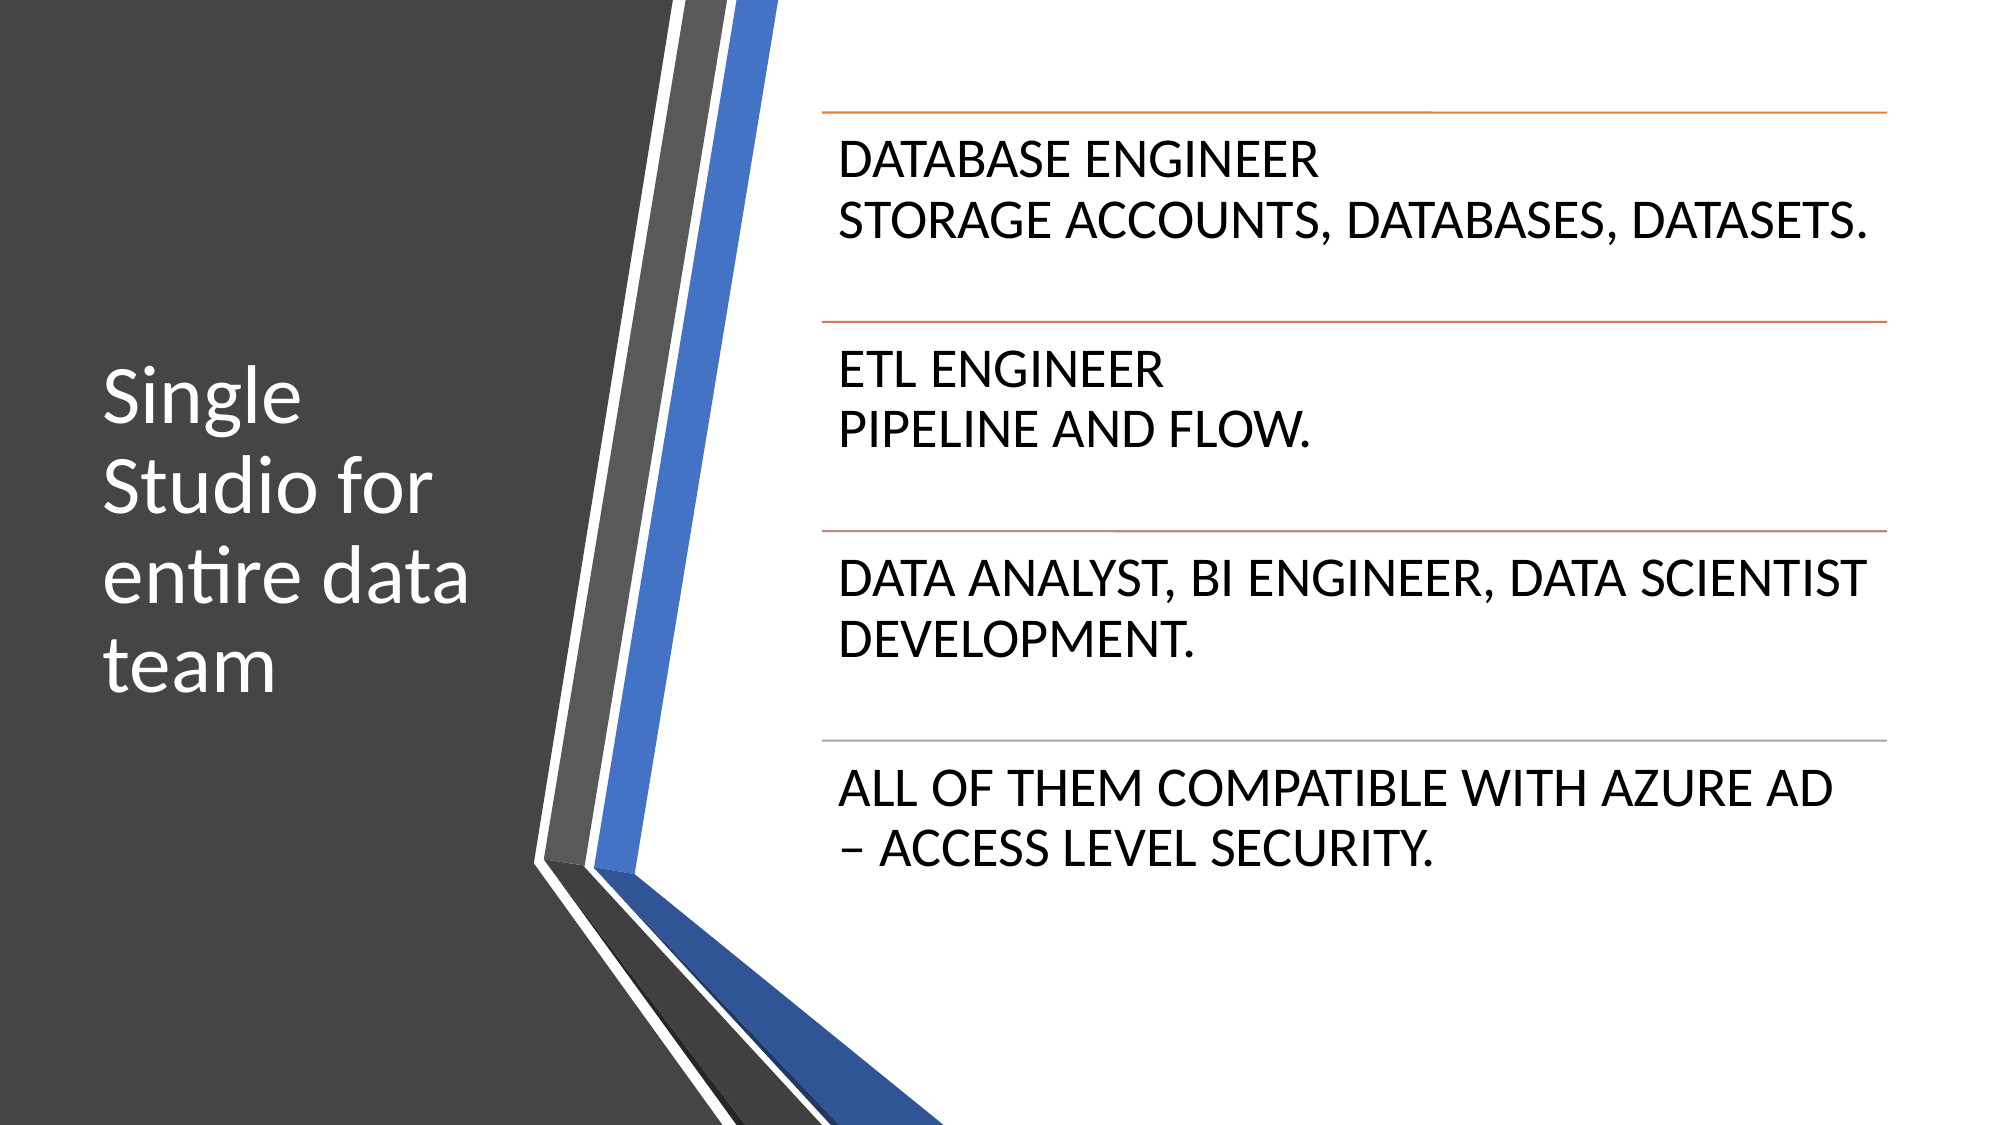

# Single Studio for entire data team
Database Engineer
Storage accounts, Databases, Datasets.
ETL Engineer
Pipeline and Flow.
Data Analyst, BI engineer, Data Scientist
Development.
All of them compatible with Azure AD – access level security.